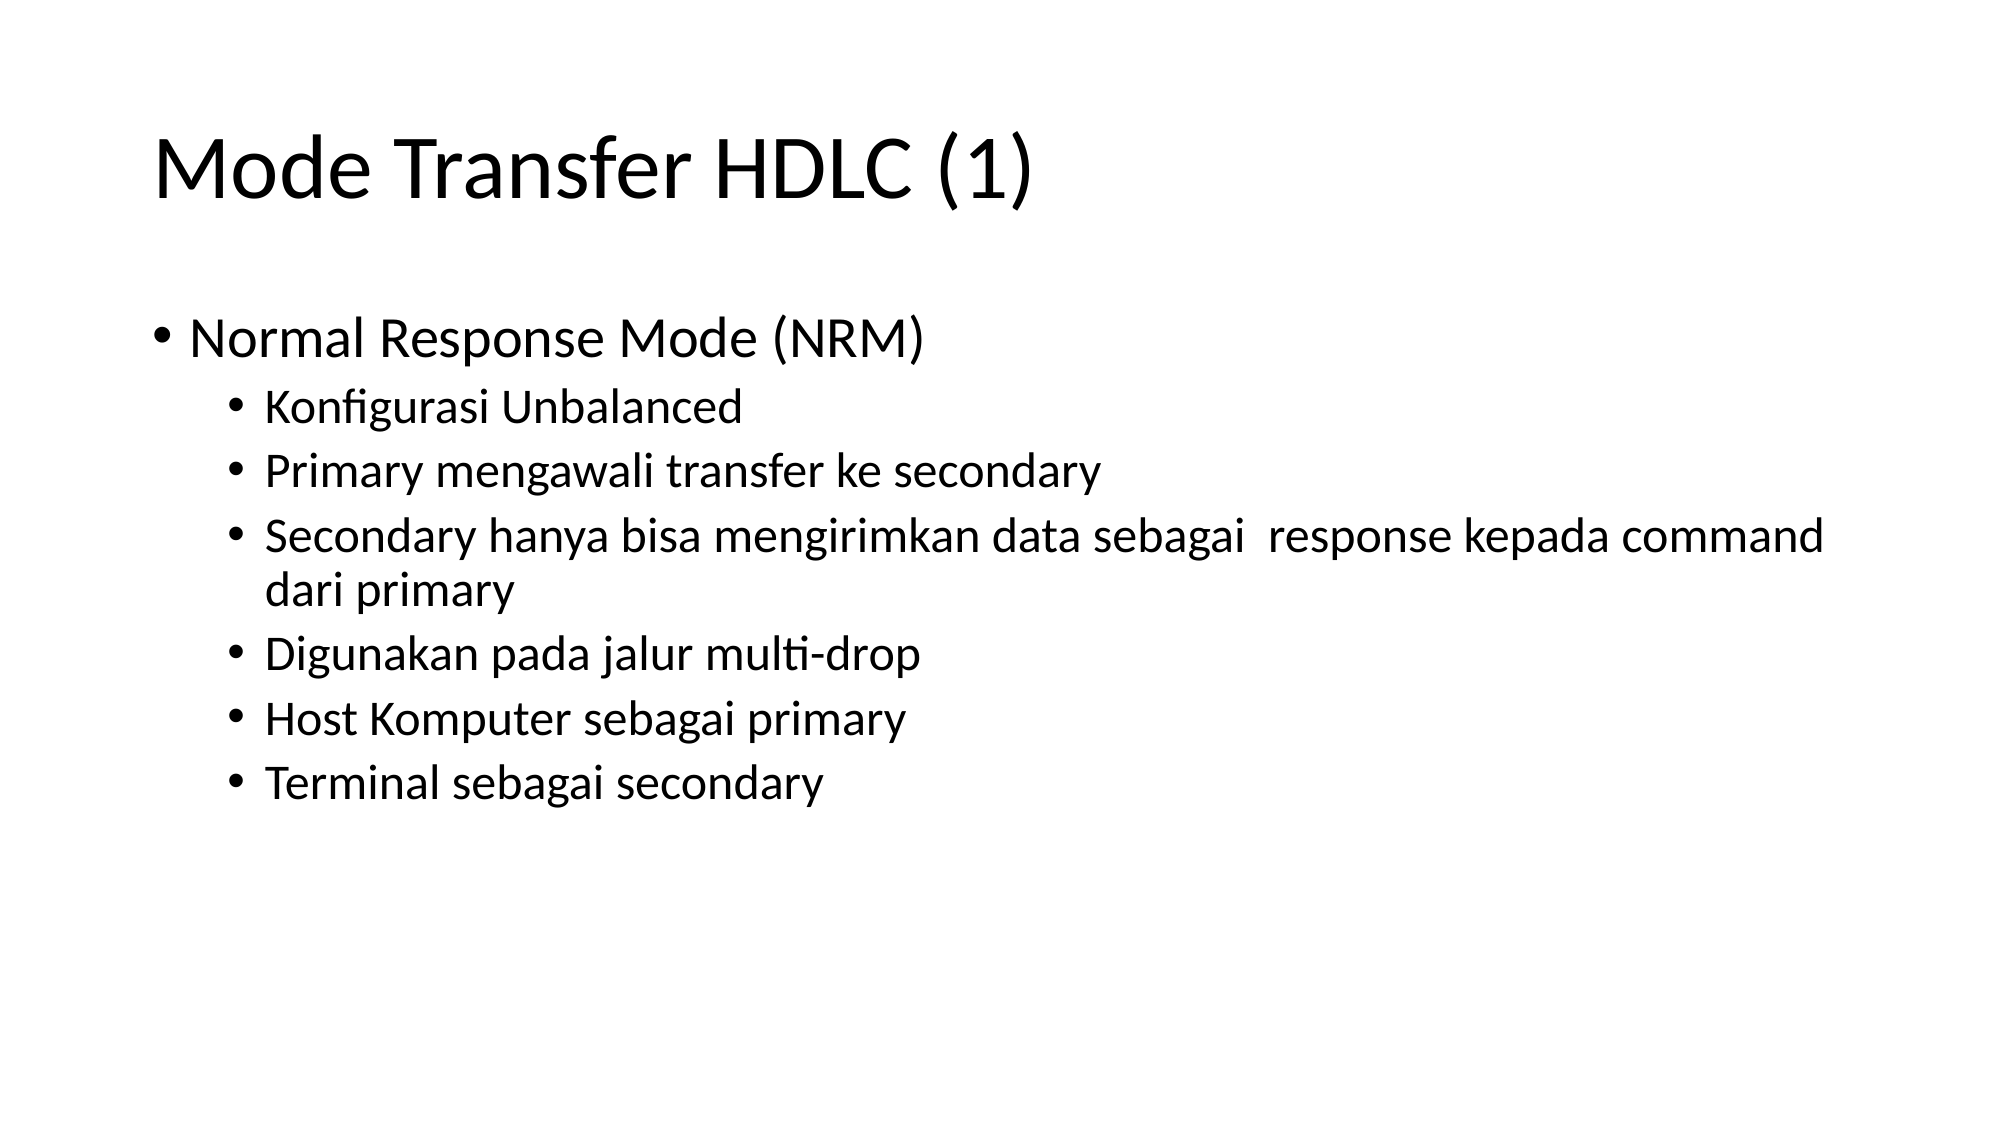

# Mode Transfer HDLC (1)
Normal Response Mode (NRM)
Konfigurasi Unbalanced
Primary mengawali transfer ke secondary
Secondary hanya bisa mengirimkan data sebagai  response kepada command dari primary
Digunakan pada jalur multi-drop
Host Komputer sebagai primary
Terminal sebagai secondary